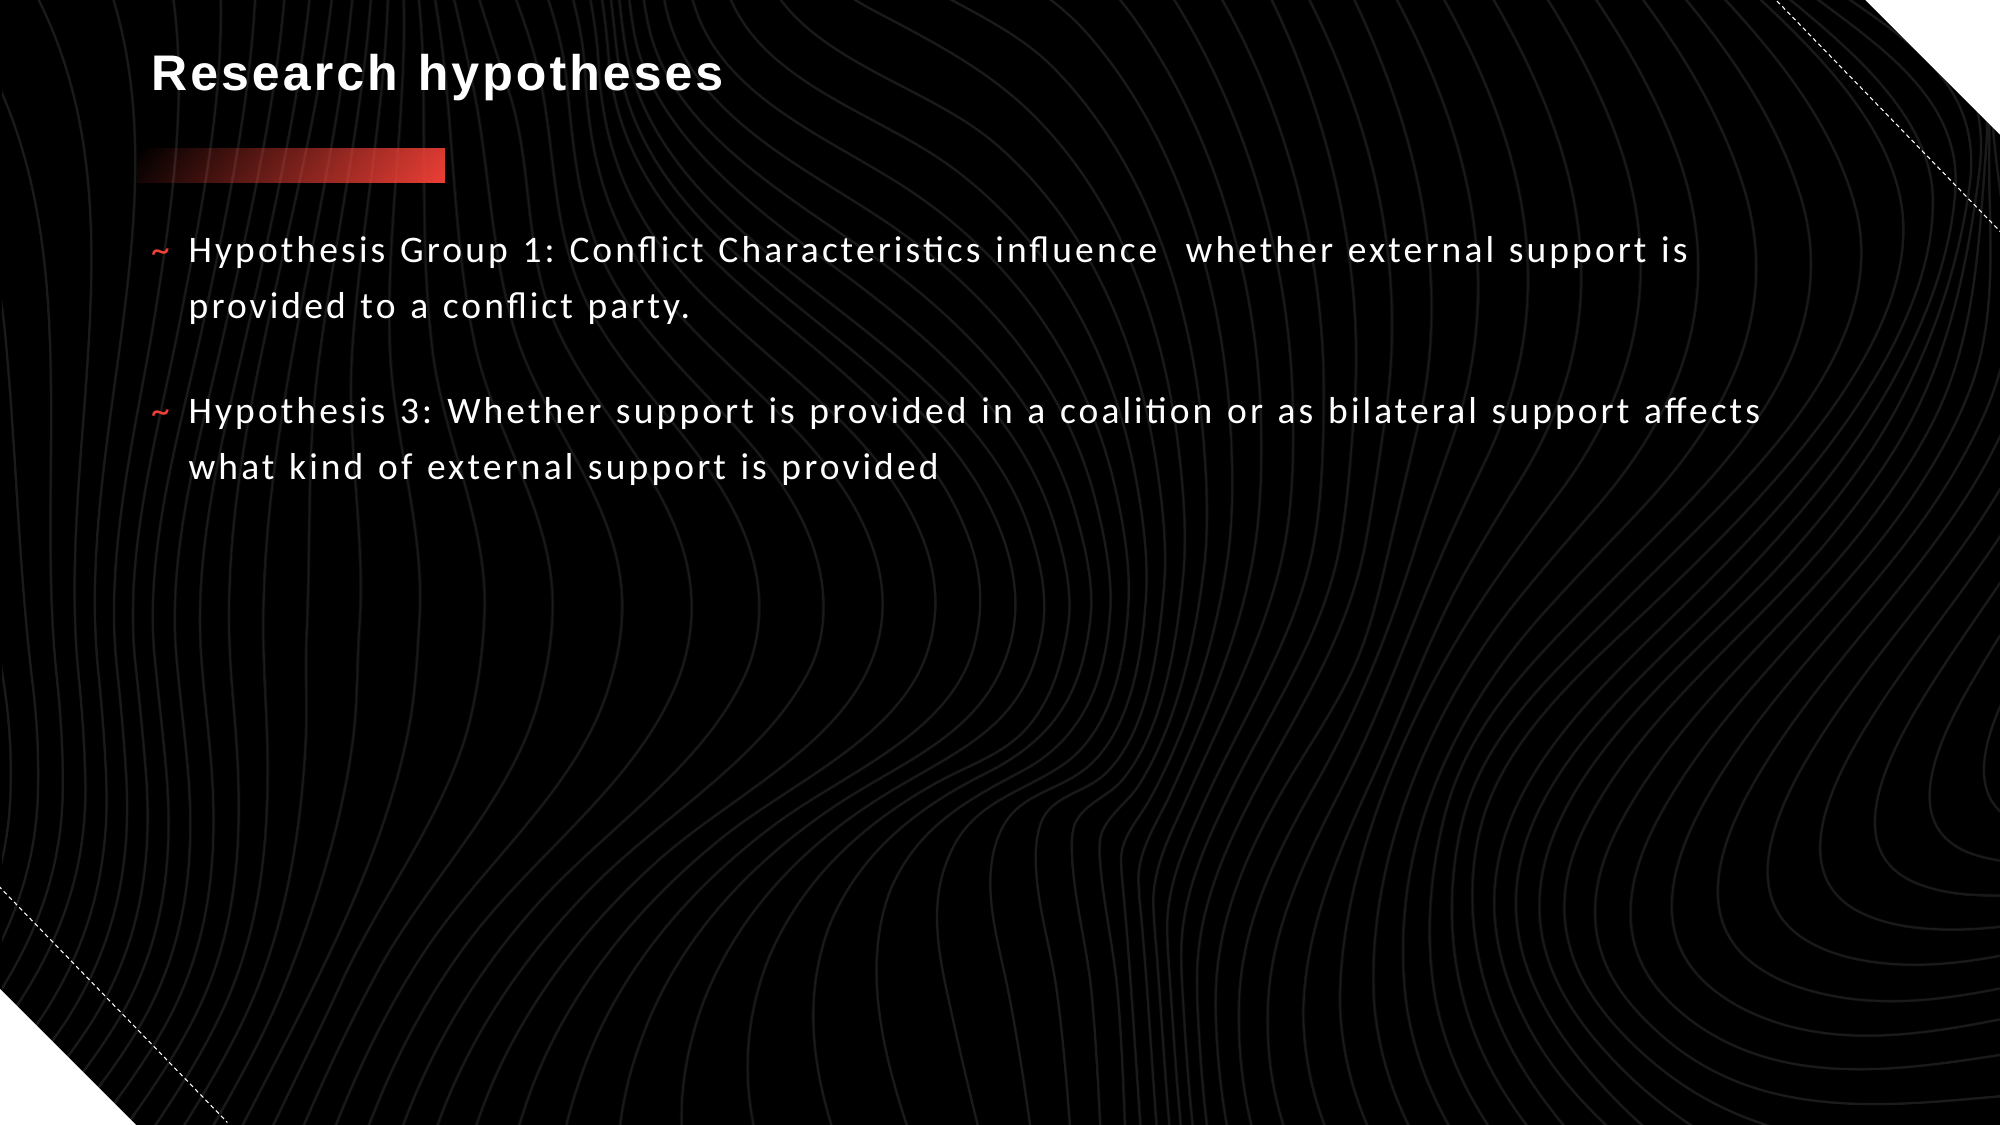

# Research hypotheses
Hypothesis Group 1: Conflict Characteristics influence  whether external support is provided to a conflict party.
Hypothesis 3: Whether support is provided in a coalition or as bilateral support affects what kind of external support is provided